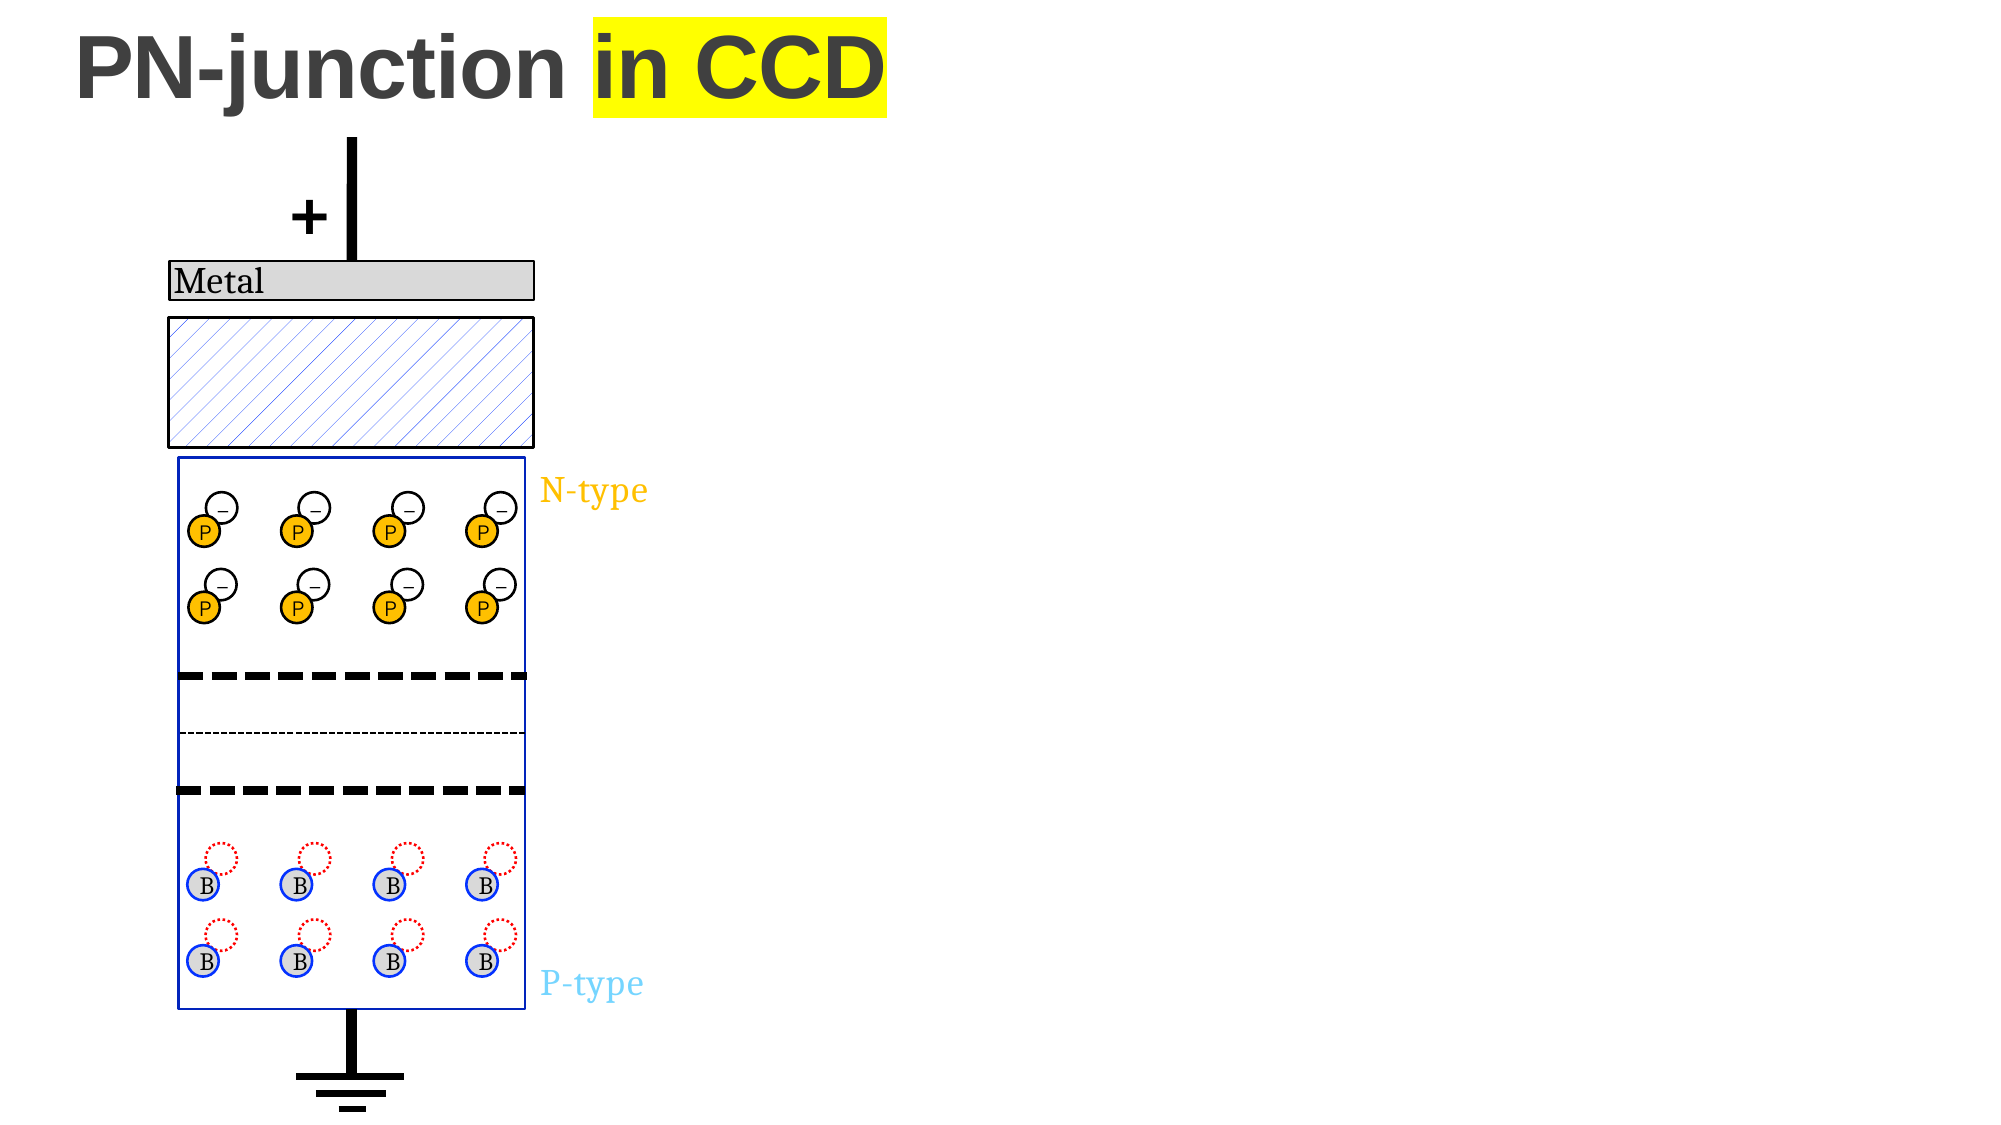

# PN-junction in CCD

Metal
+
N-type

-
-
-
-
P
P
P
P
-
-
-
-
P
P
P
P

B
B
B
B

B
B
B
B
P-type